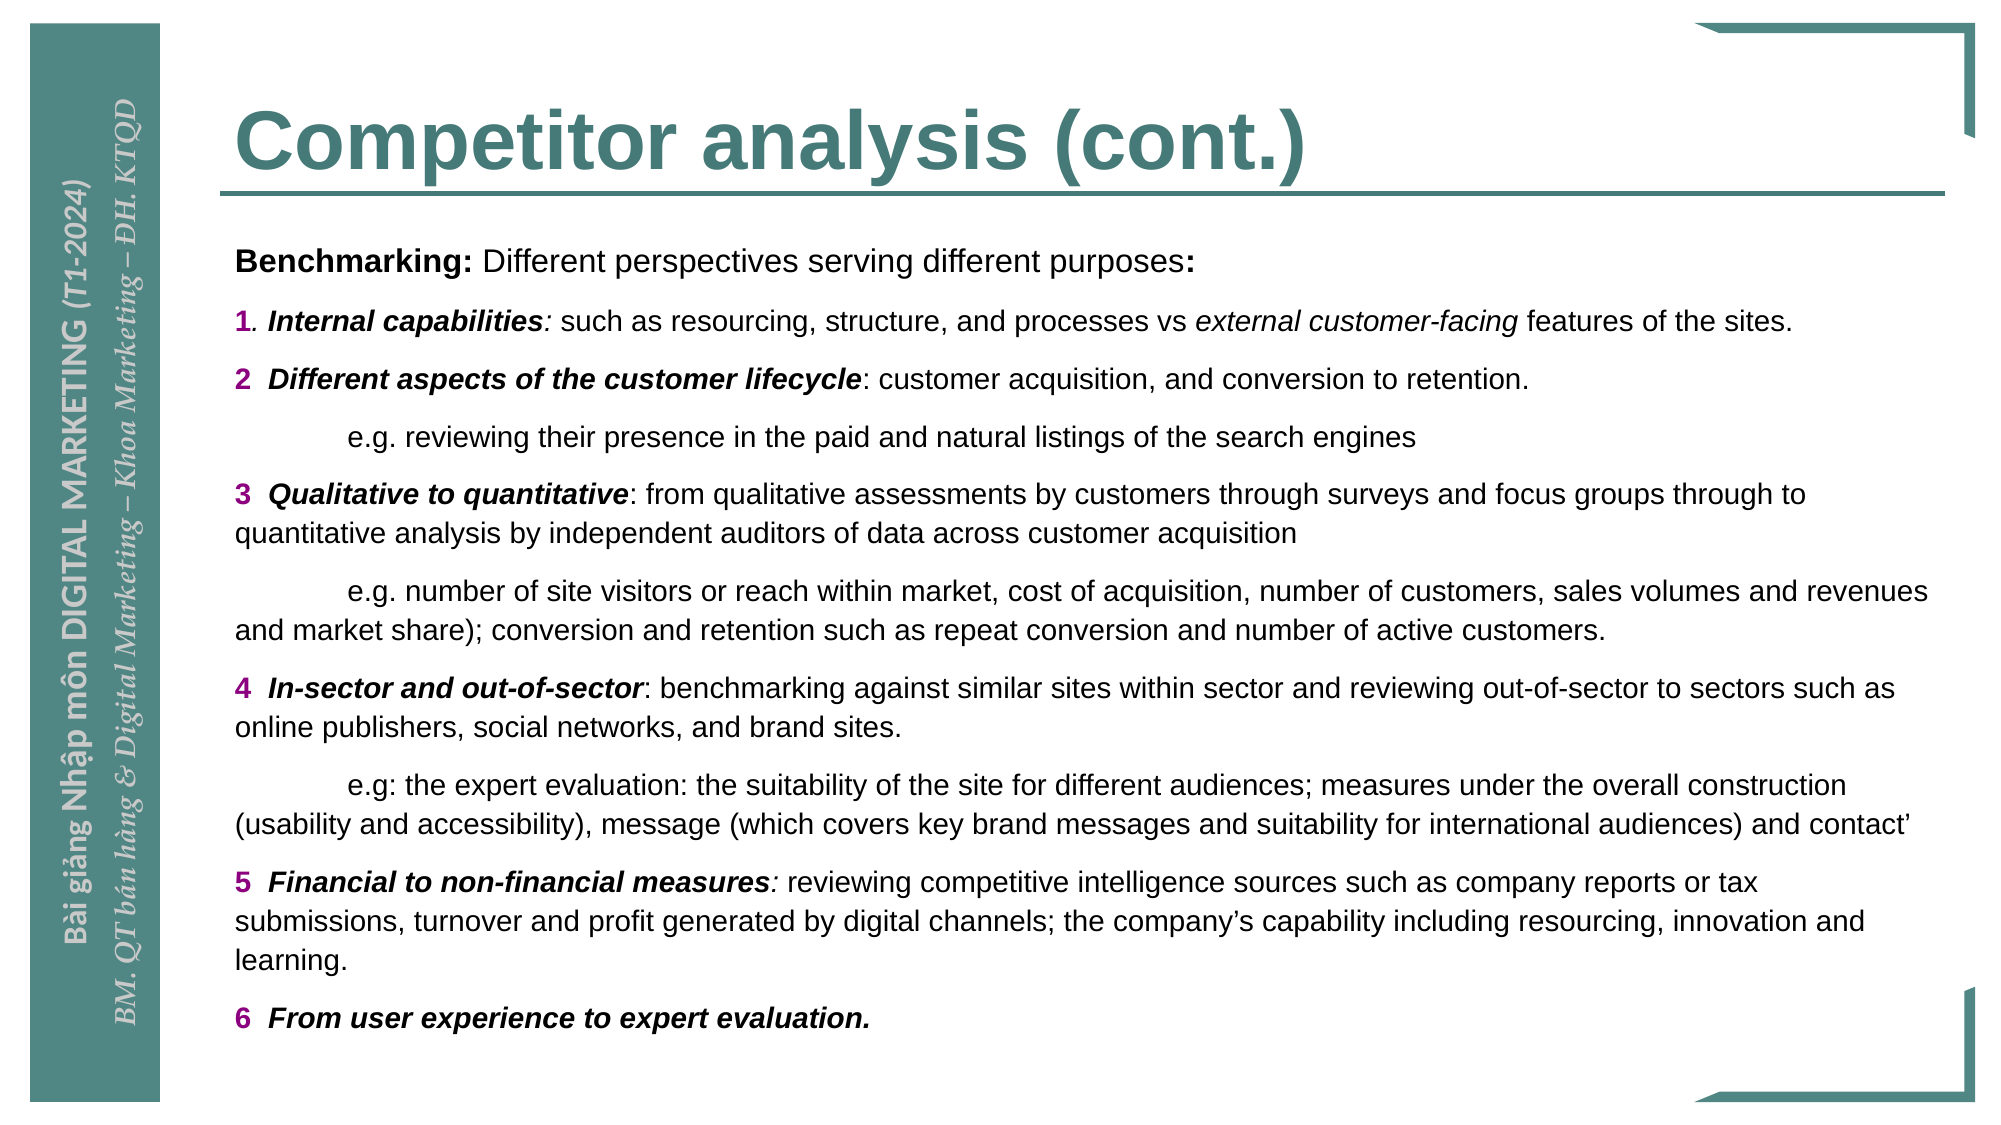

# Competitor analysis (cont.)
Benchmarking: Different perspectives serving different purposes:
1. Internal capabilities: such as resourcing, structure, and processes vs external customer-facing features of the sites.
2  Different aspects of the customer lifecycle: customer acquisition, and conversion to retention.
	e.g. reviewing their presence in the paid and natural listings of the search engines
3  Qualitative to quantitative: from qualitative assessments by customers through surveys and focus groups through to quantitative analysis by independent auditors of data across customer acquisition
	e.g. number of site visitors or reach within market, cost of acquisition, number of customers, sales volumes and revenues and market share); conversion and retention such as repeat conversion and number of active customers.
4  In-sector and out-of-sector: benchmarking against similar sites within sector and reviewing out-of-sector to sectors such as online publishers, social networks, and brand sites.
	e.g: the expert evaluation: the suitability of the site for different audiences; measures under the overall construction (usability and accessibility), message (which covers key brand messages and suitability for international audiences) and contact’
5  Financial to non-financial measures: reviewing competitive intelligence sources such as company reports or tax submissions, turnover and profit generated by digital channels; the company’s capability including resourcing, innovation and learning.
6  From user experience to expert evaluation.